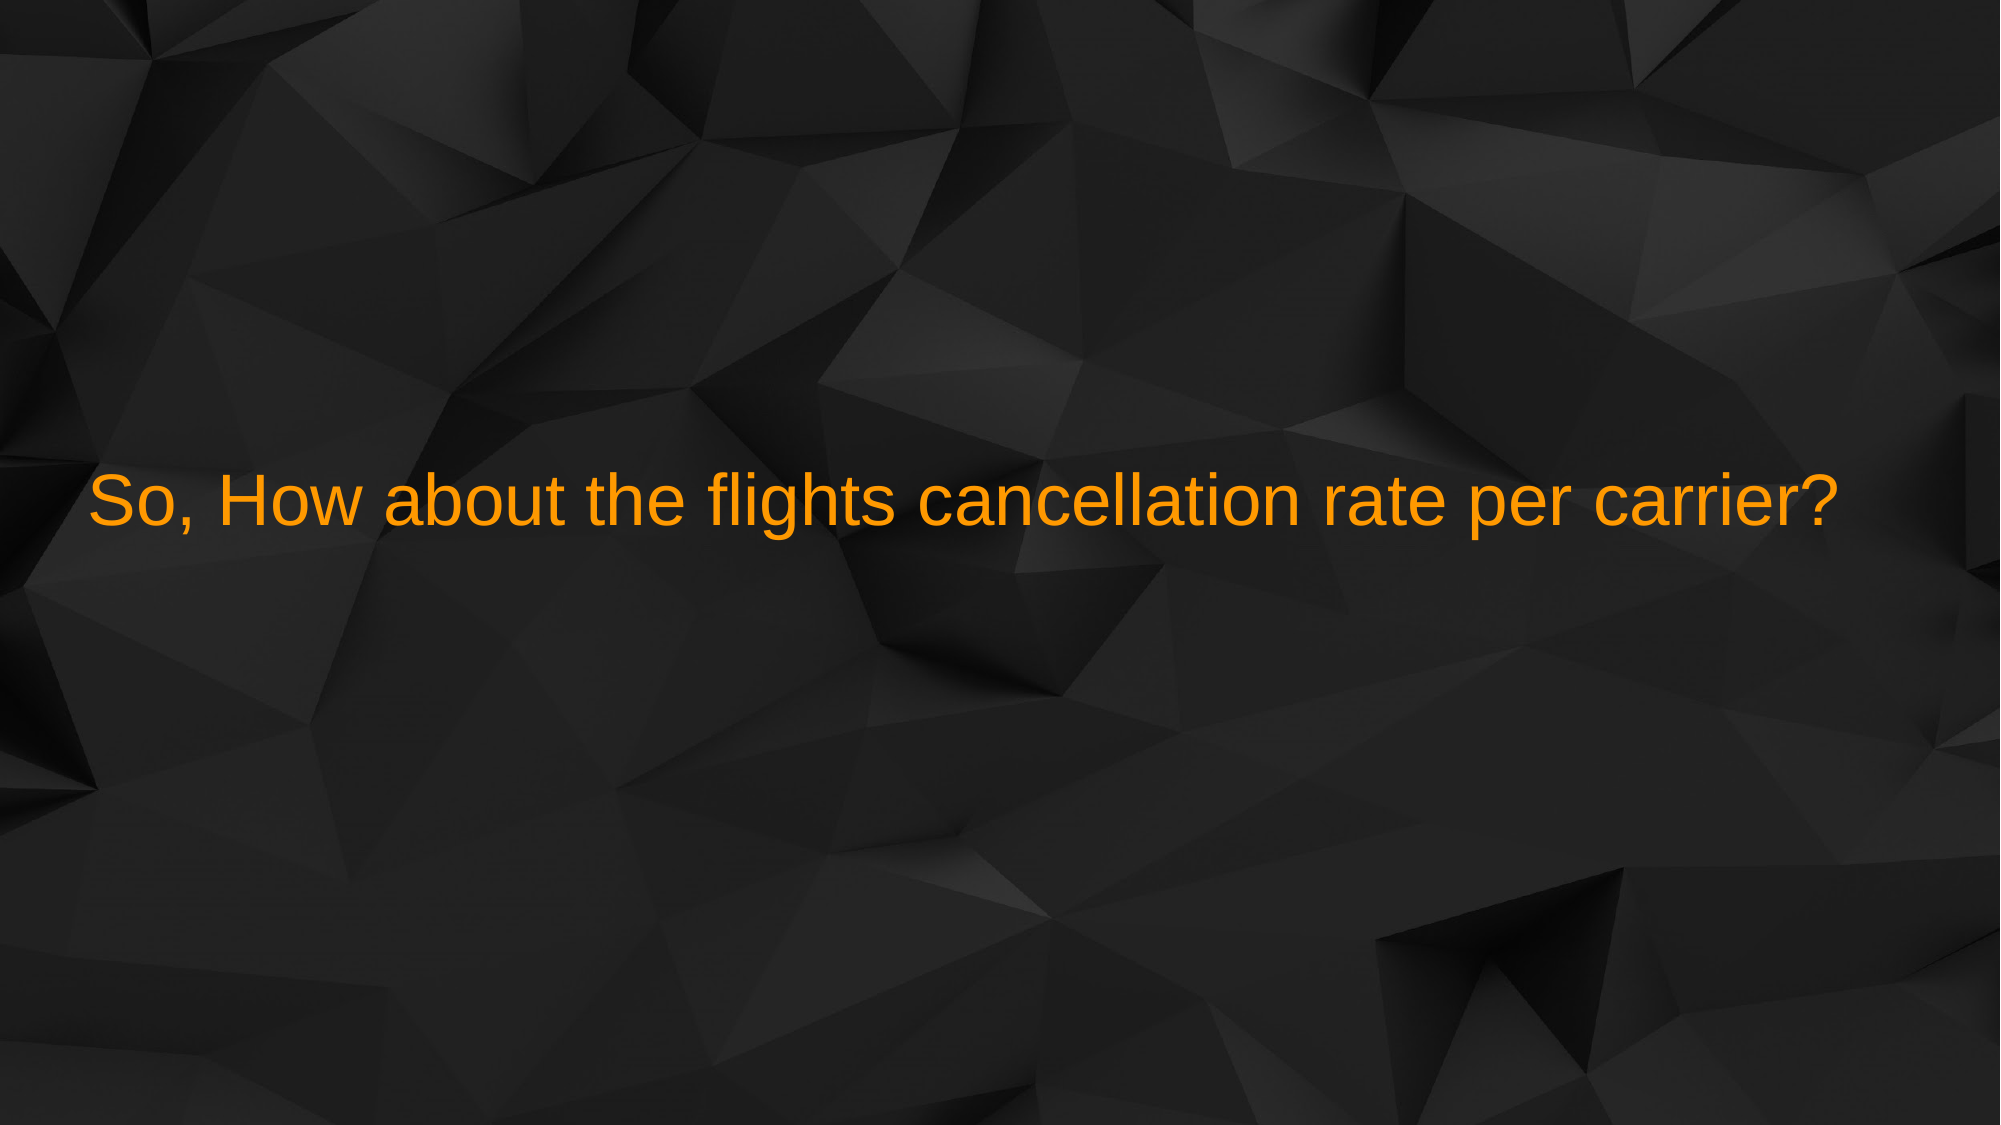

So, How about the flights cancellation rate per carrier?